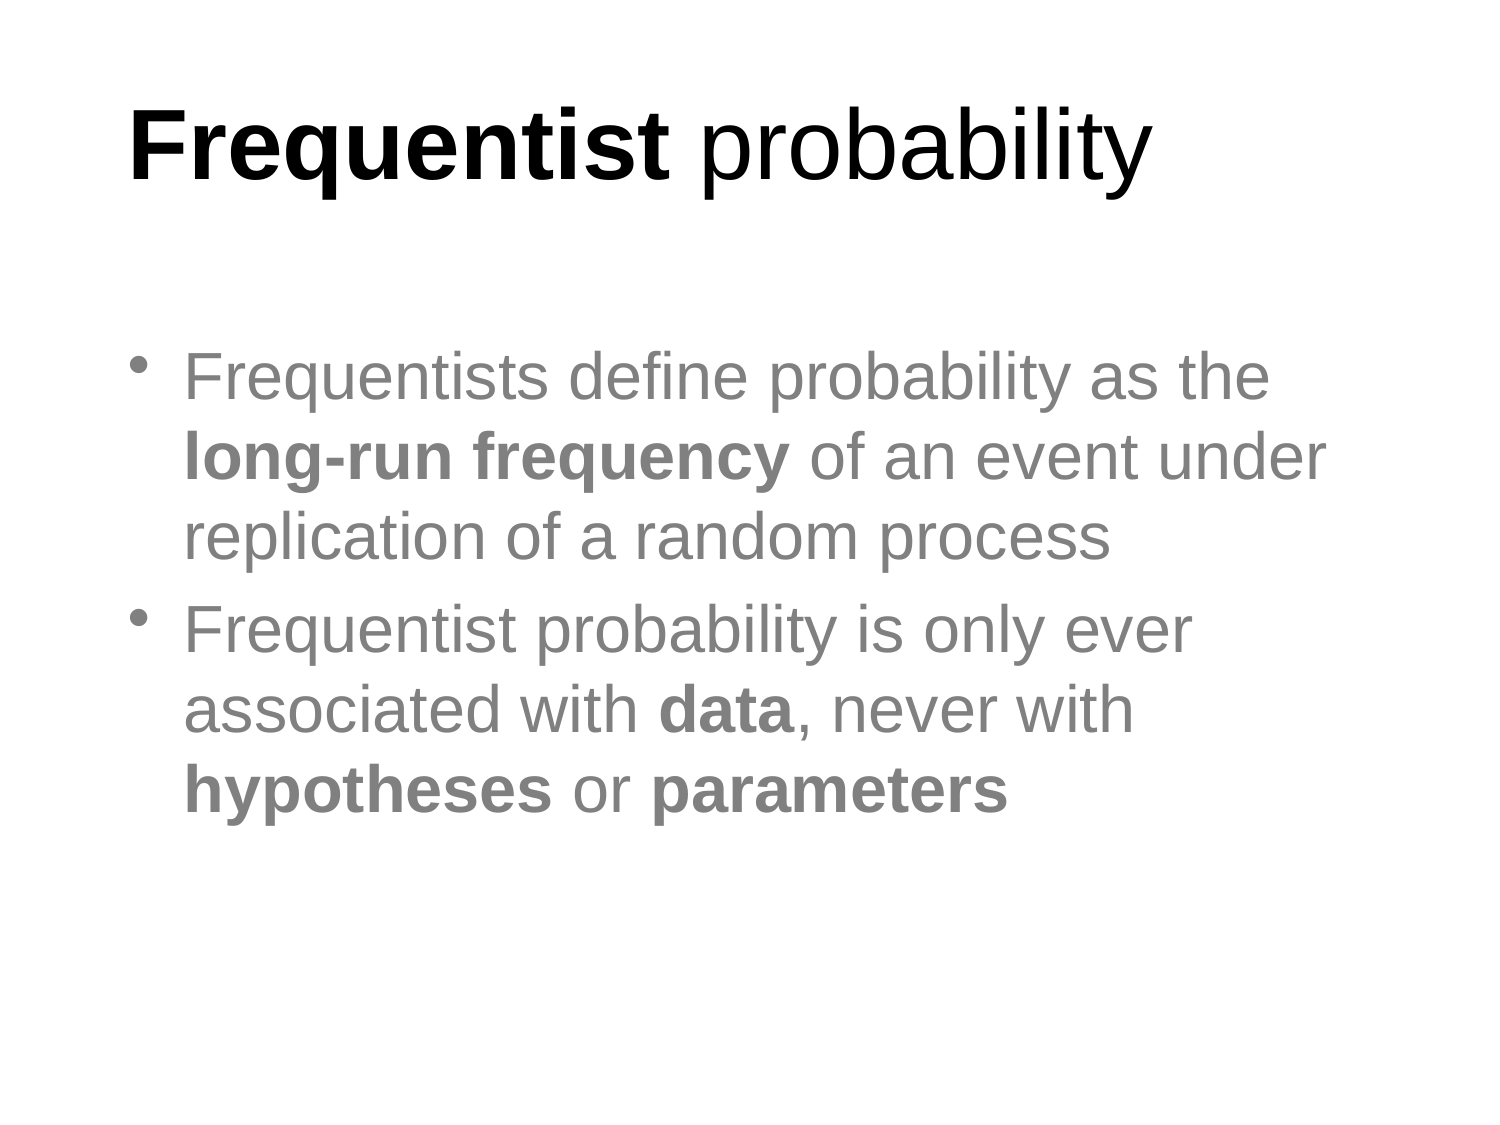

# Frequentist probability
Frequentists define probability as the long-run frequency of an event under replication of a random process
Frequentist probability is only ever associated with data, never with hypotheses or parameters
5